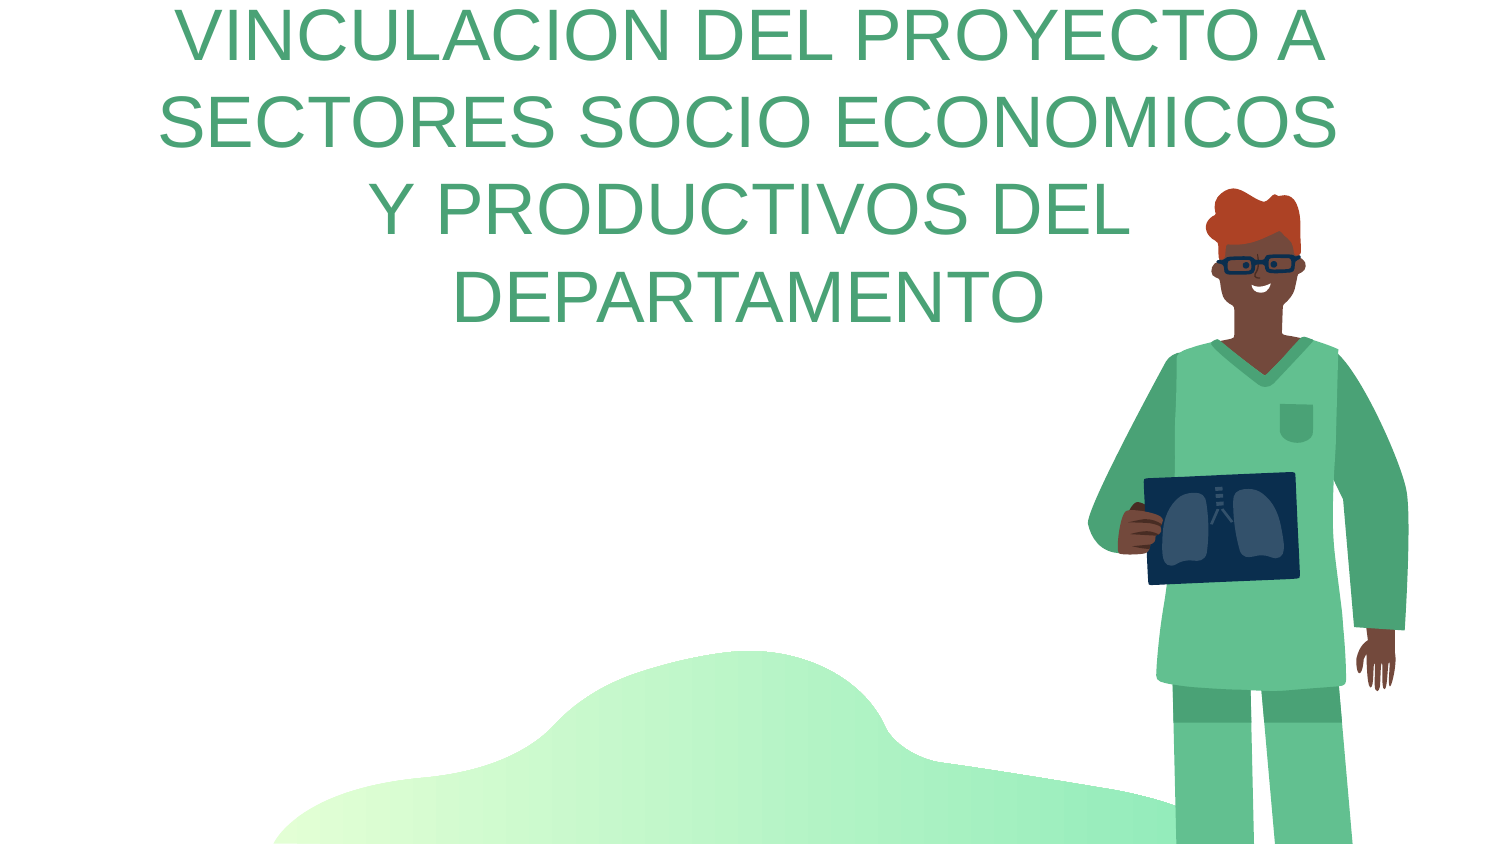

# VINCULACION DEL PROYECTO A SECTORES SOCIO ECONOMICOS Y PRODUCTIVOS DEL DEPARTAMENTO